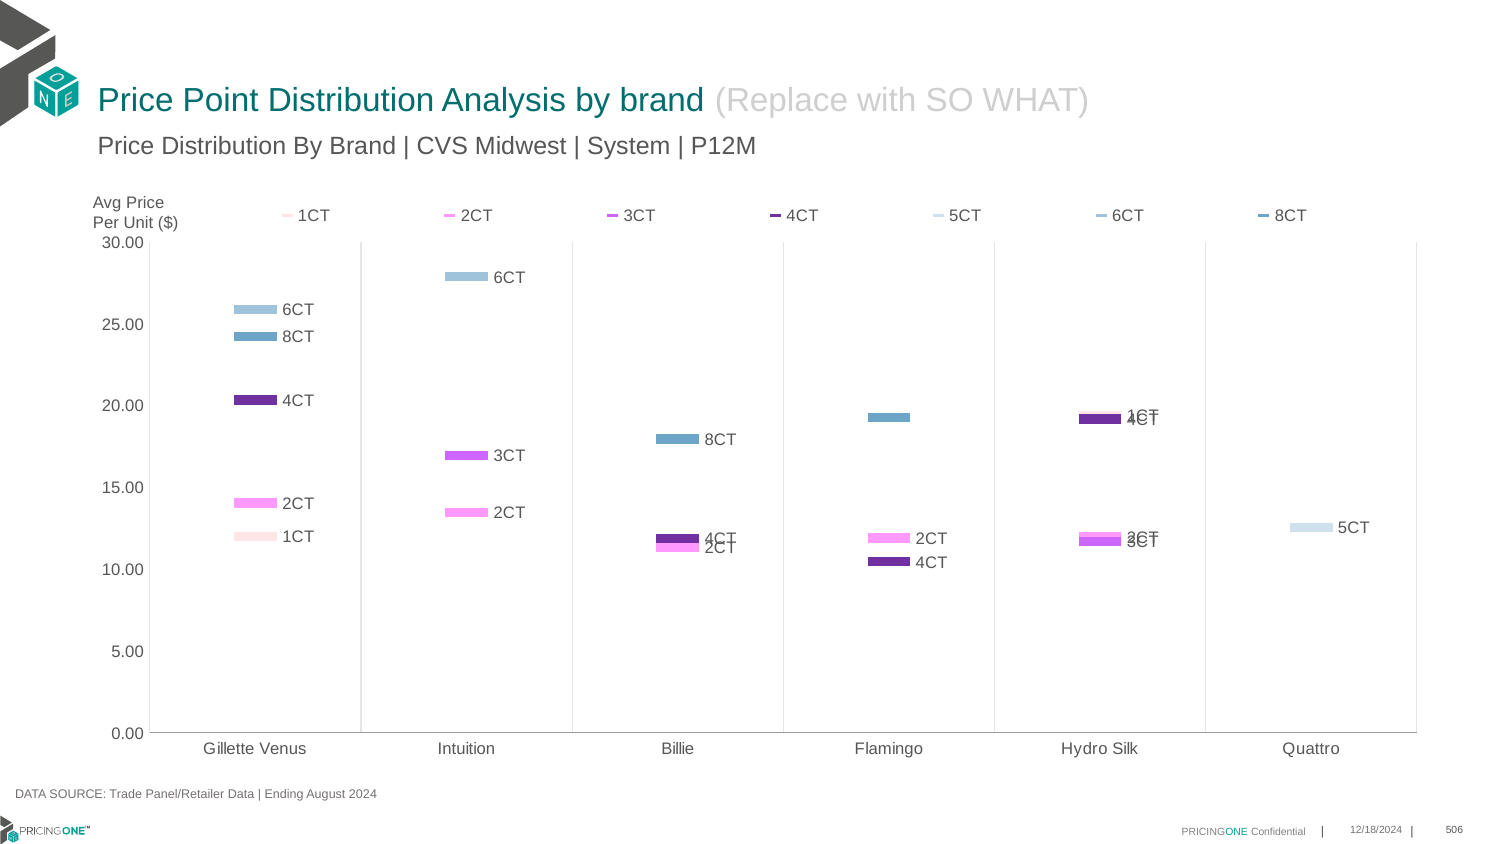

# Price Point Distribution Analysis by brand (Replace with SO WHAT)
Price Distribution By Brand | CVS Midwest | System | P12M

### Chart

| Category | 1CT | 2CT | 3CT | 4CT | 5CT | 6CT | 8CT |
|---|---|---|---|---|---|---|---|
| Gillette Venus | 12.001602946693495 | 14.044954110935144 | None | 20.33556778178292 | None | 25.87919613786909 | 24.207509881422926 |
| Intuition | None | 13.456990814987607 | 16.964990314943684 | None | None | 27.86608122941822 | None |
| Billie | None | 11.341700442151806 | None | 11.875994642716458 | None | None | 17.952225841476658 |
| Flamingo | None | 11.897096414760437 | None | 10.445038569424964 | None | None | 19.28462441314554 |
| Hydro Silk | 19.39768097774992 | 11.956923535549262 | 11.692469058107825 | 19.1672670321065 | None | None | None |
| Quattro | None | None | None | None | 12.542343242568075 | None | None |
Avg Price
Per Unit ($)
DATA SOURCE: Trade Panel/Retailer Data | Ending August 2024
12/18/2024
506